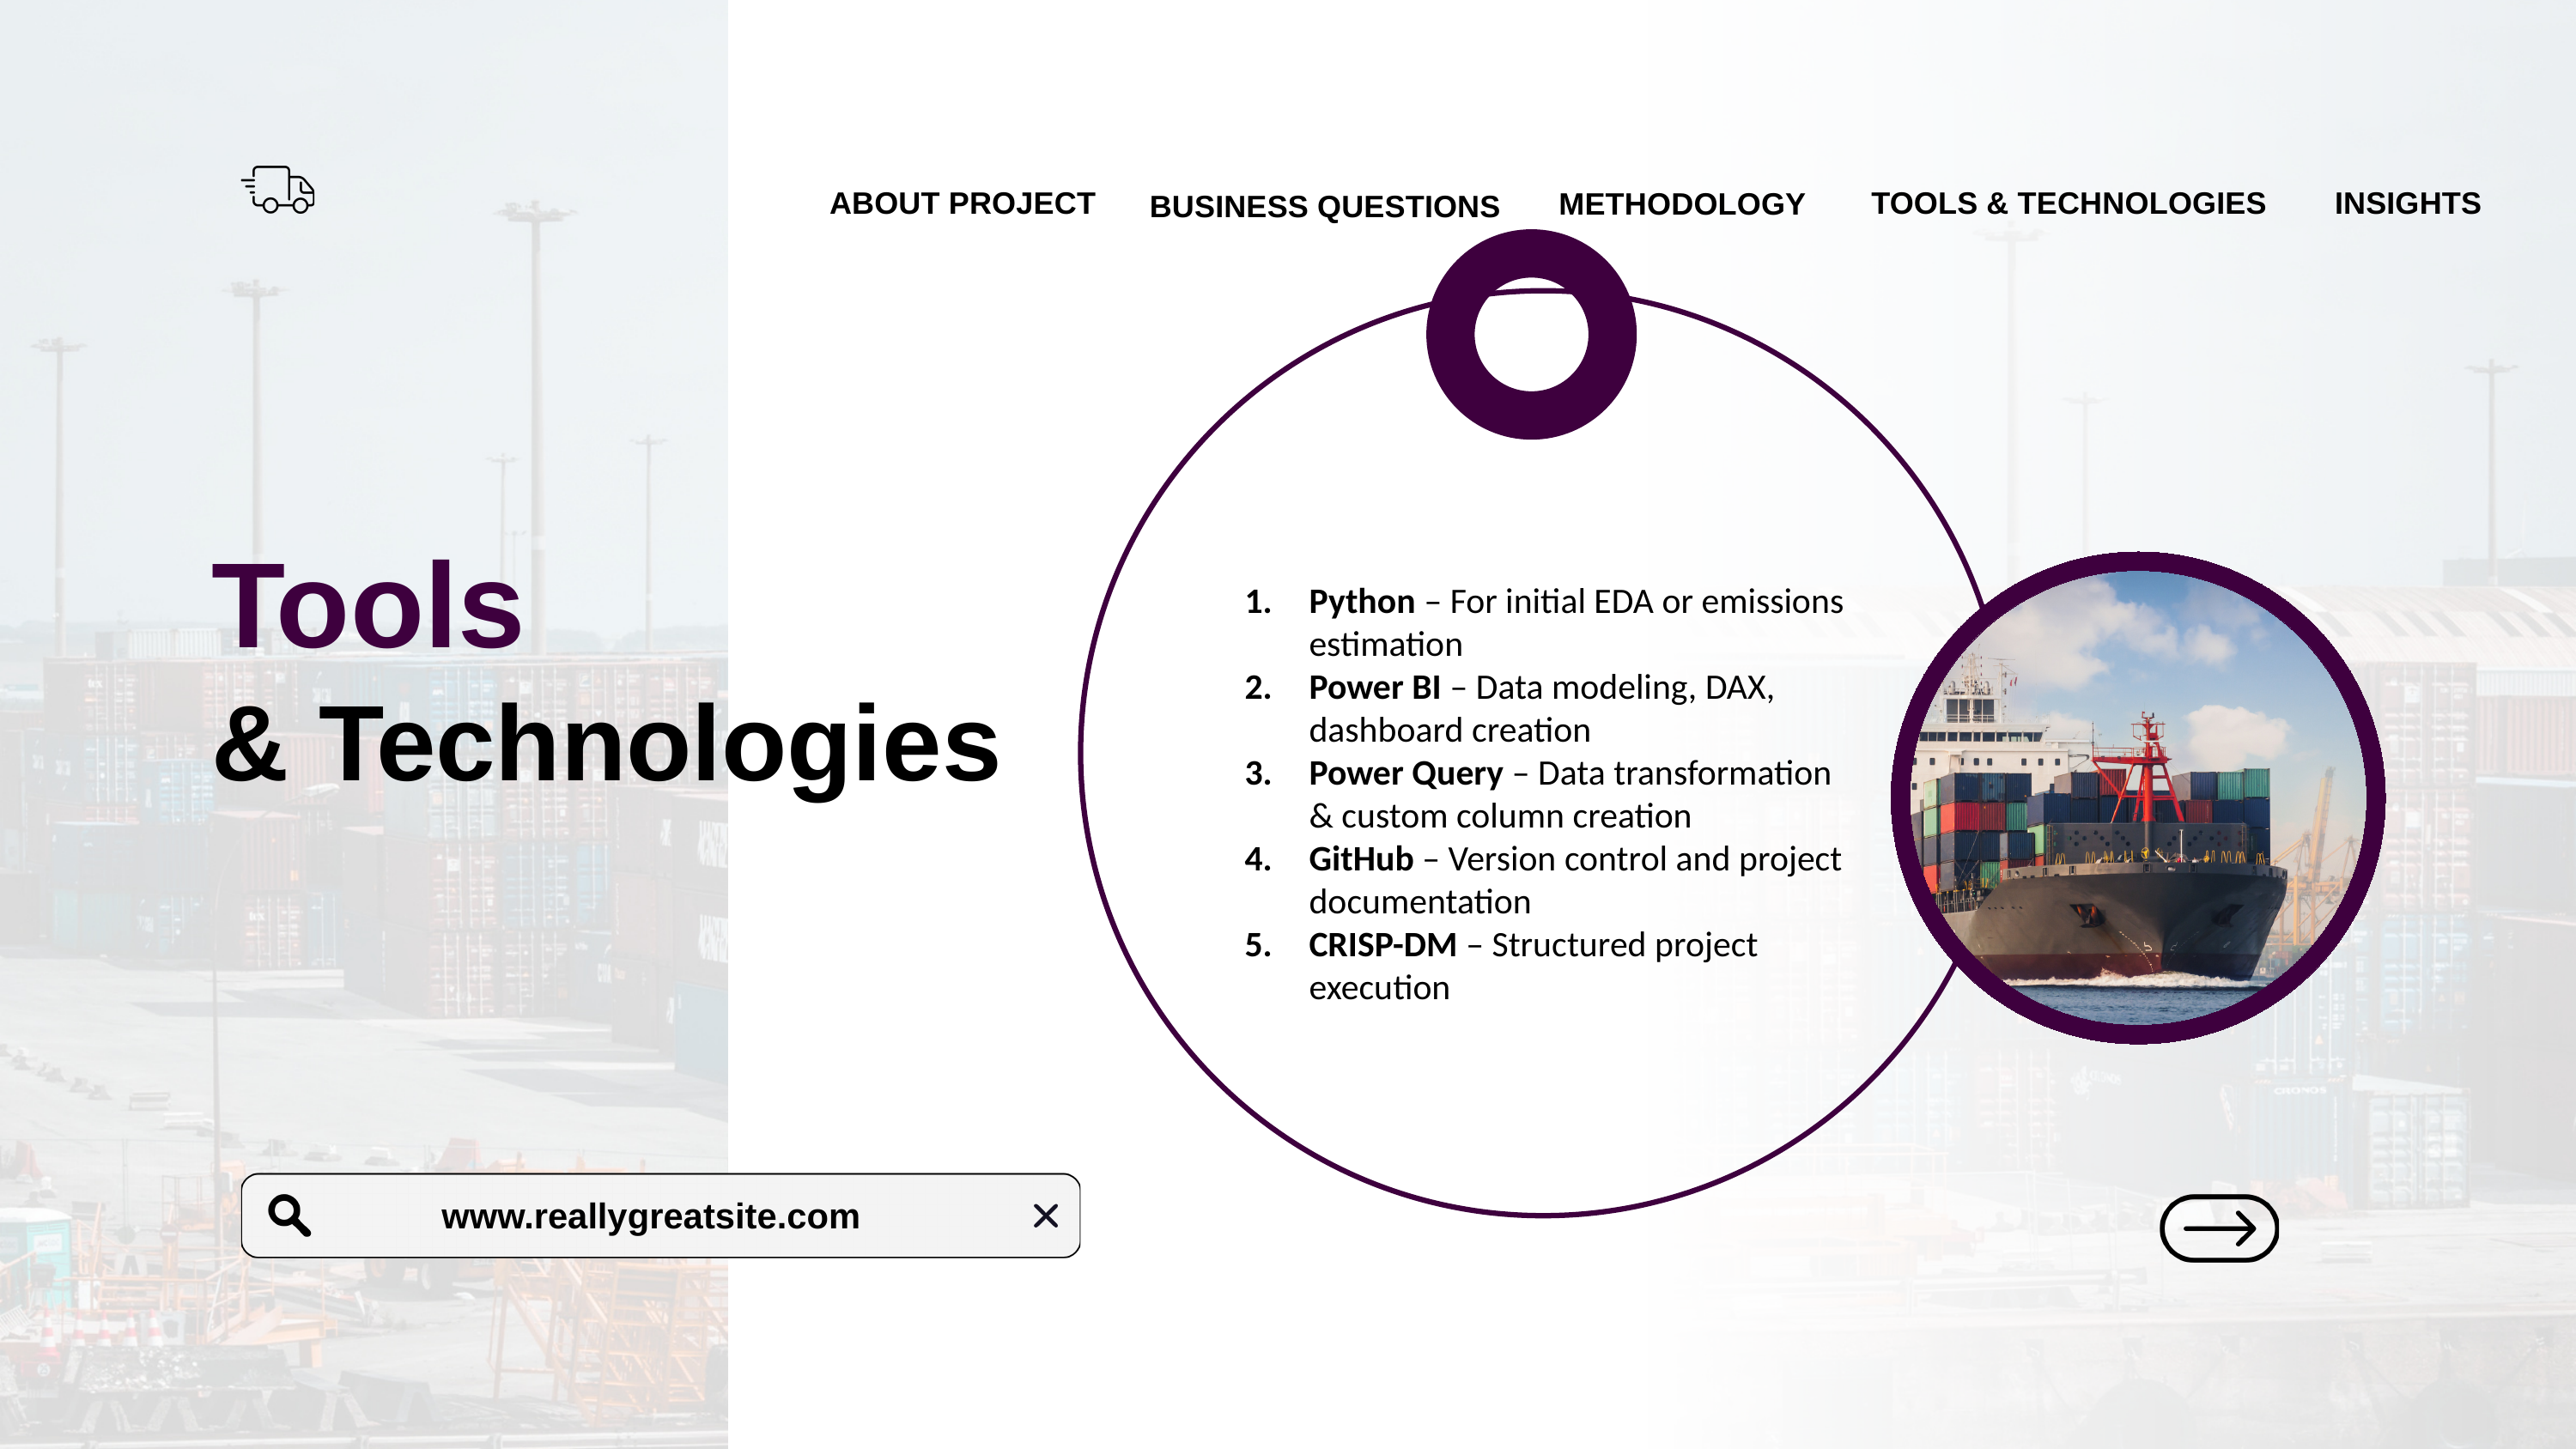

TOOLS & TECHNOLOGIES
INSIGHTS
ABOUT PROJECT
METHODOLOGY
BUSINESS QUESTIONS

Tools

Python – For initial EDA or emissions estimation
Power BI – Data modeling, DAX, dashboard creation
Power Query – Data transformation & custom column creation
GitHub – Version control and project documentation
CRISP-DM – Structured project execution
& Technologies

www.reallygreatsite.com